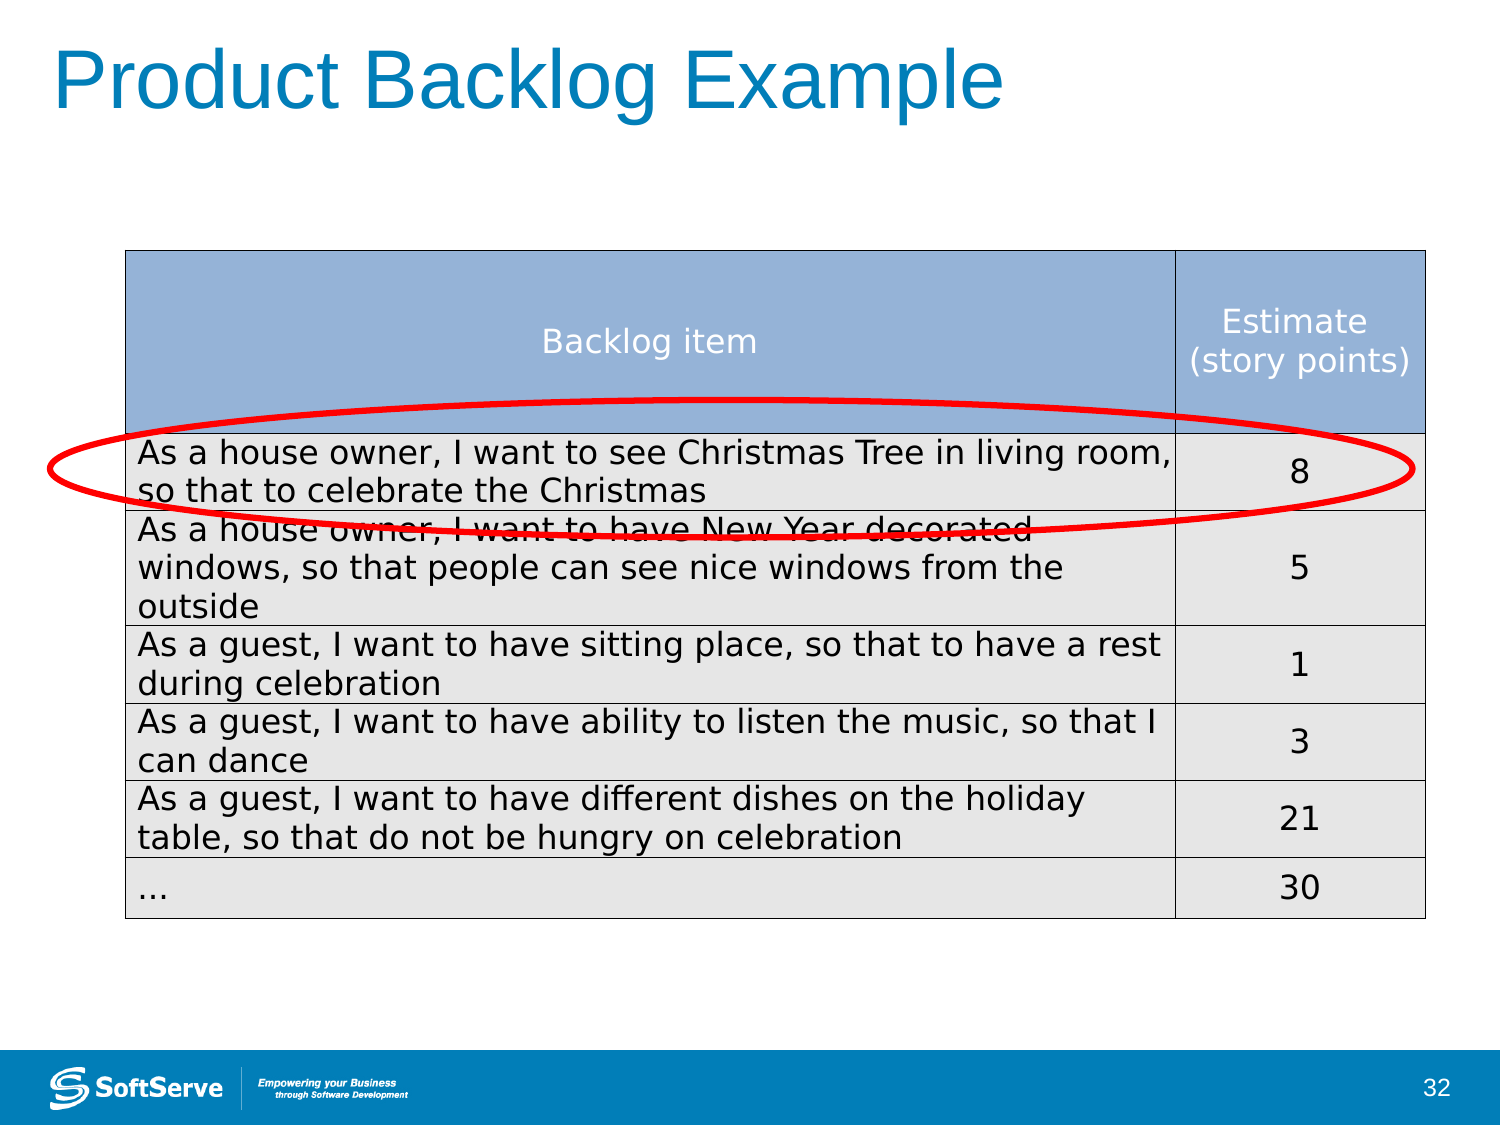

# Product Backlog Example
| Backlog item | Estimate (story points) |
| --- | --- |
| As a house owner, I want to see Christmas Tree in living room, so that to celebrate the Christmas | 8 |
| As a house owner, I want to have New Year decorated windows, so that people can see nice windows from the outside | 5 |
| As a guest, I want to have sitting place, so that to have a rest during celebration | 1 |
| As a guest, I want to have ability to listen the music, so that I can dance | 3 |
| As a guest, I want to have different dishes on the holiday table, so that do not be hungry on celebration | 21 |
| ... | 30 |

32